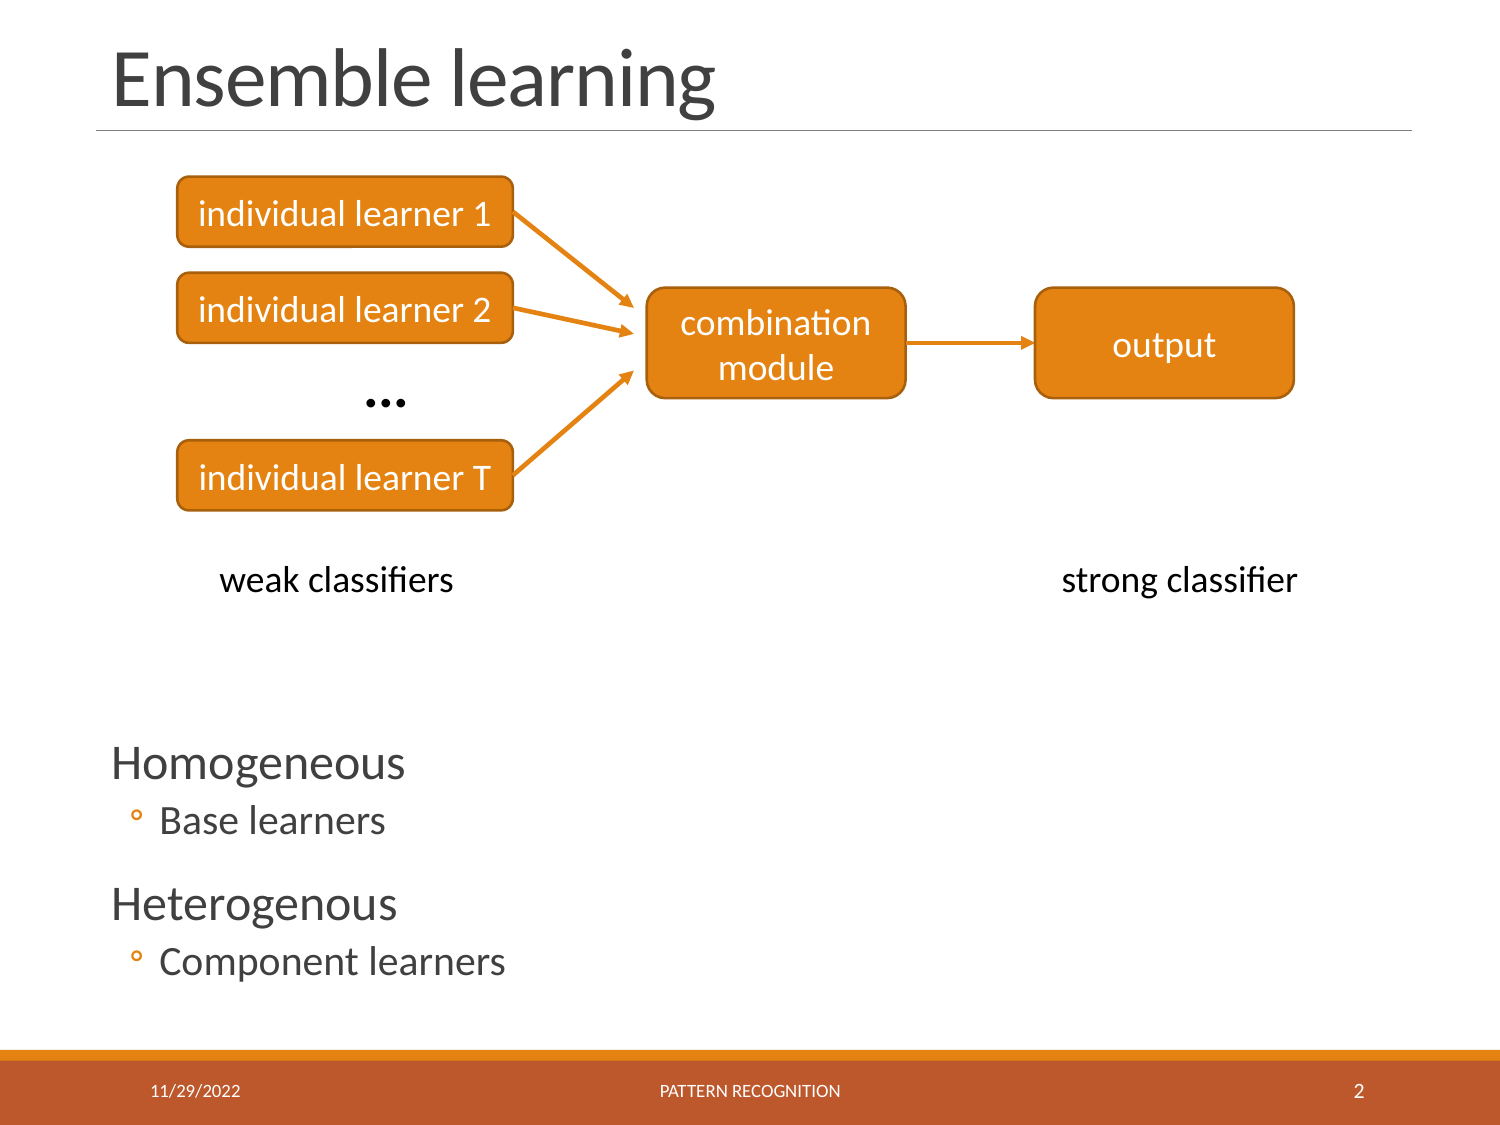

# Ensemble learning

Homogeneous
Base learners
Heterogenous
Component learners
individual learner 1
individual learner 2
combination
module
output
...
individual learner T
weak classifiers
strong classifier
11/29/2022
Pattern recognition
2